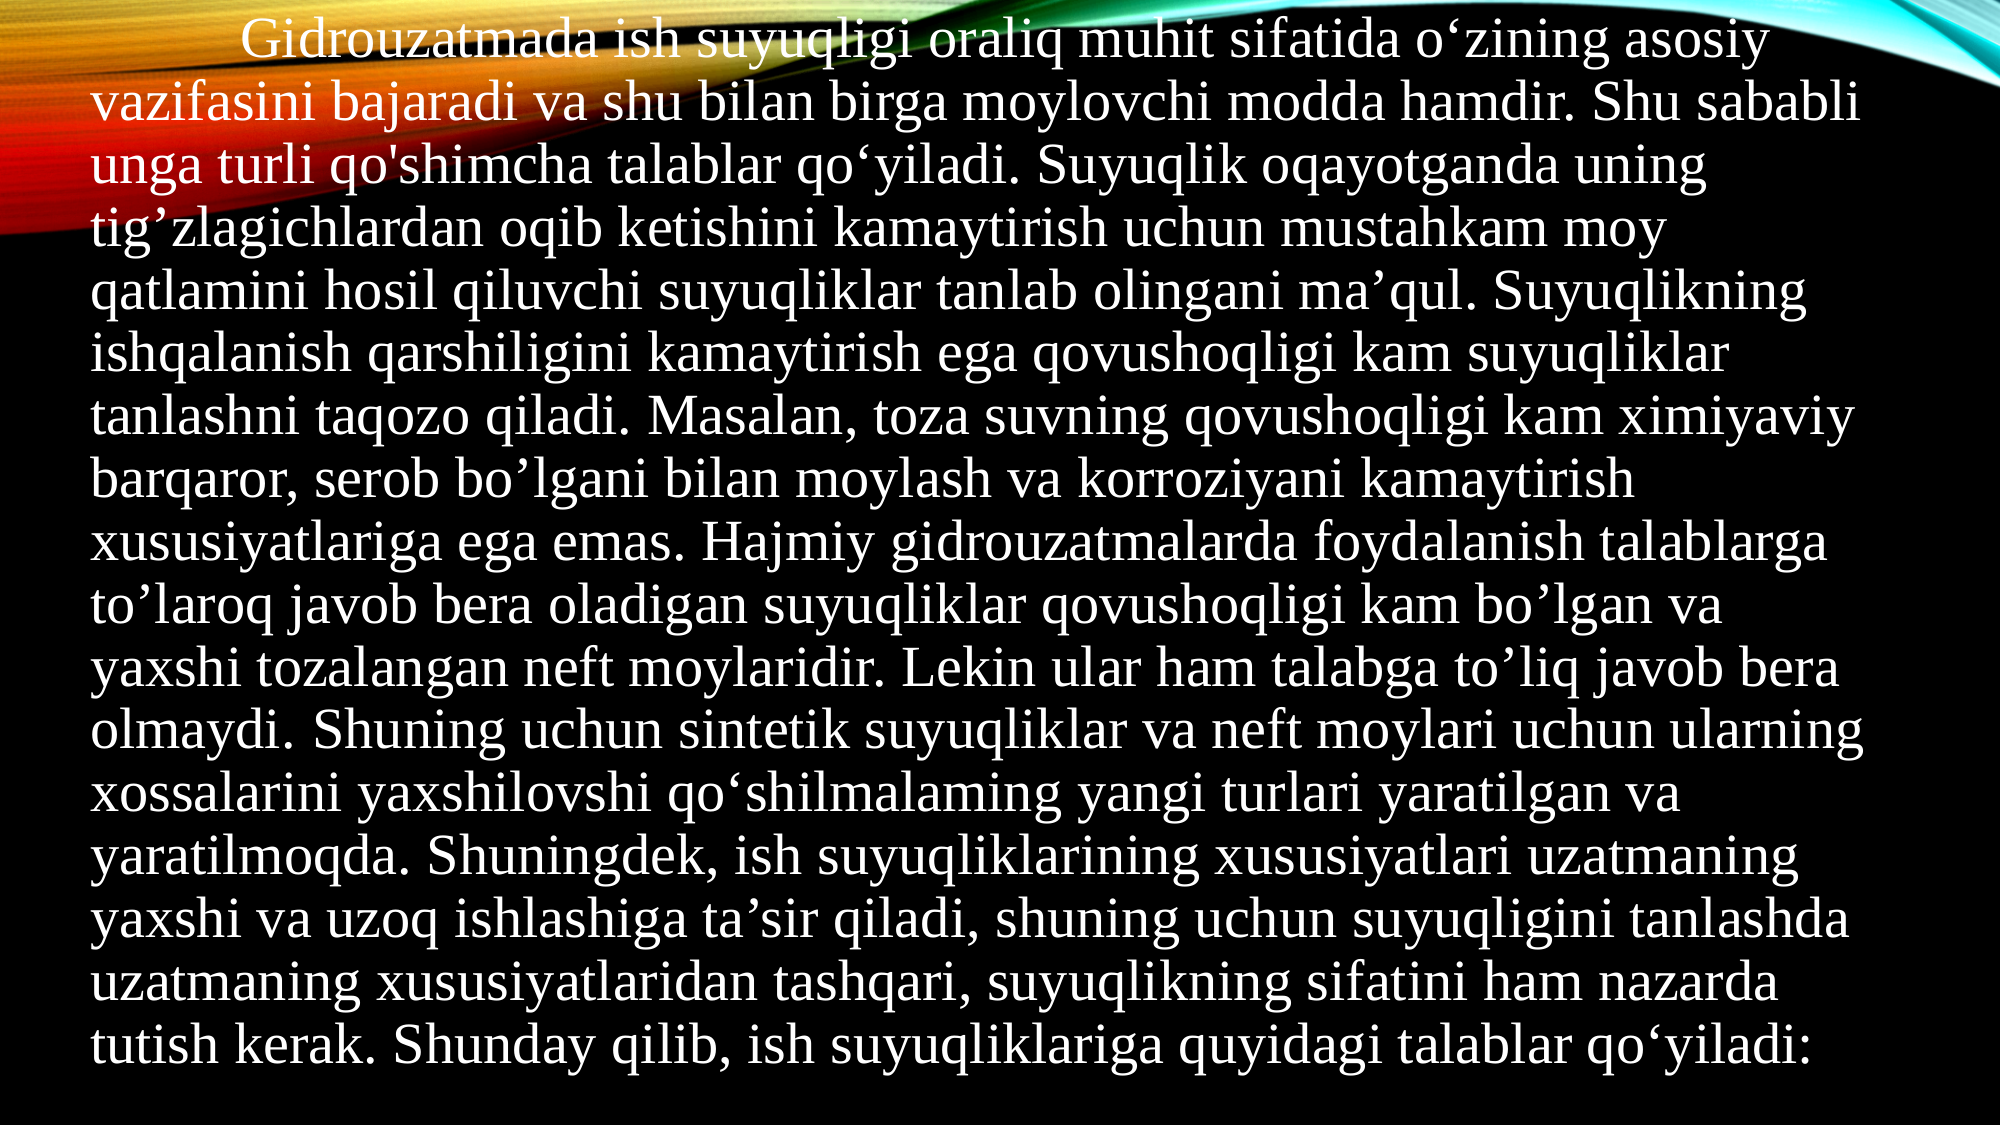

Gidrouzatmada ish suyuqligi oraliq muhit sifatida o‘zining asosiy vazifasini bajaradi va shu bilan birga moylovchi modda hamdir. Shu sababli unga turli qo'shimcha talablar qo‘yiladi. Suyuqlik oqayotganda uning tig’zlagichlardan oqib ketishini kamaytirish uchun mustahkam moy qatlamini hosil qiluvchi suyuqliklar tanlab olingani ma’qul. Suyuqlikning ishqalanish qarshiligini kamaytirish ega qovushoqligi kam suyuqliklar tanlashni taqozo qiladi. Masalan, toza suvning qovushoqligi kam ximiyaviy barqaror, serob bo’lgani bilan moylash va korroziyani kamaytirish xususiyatlariga ega emas. Hajmiy gidrouzatmalarda foydalanish talablarga to’laroq javob bera oladigan suyuqliklar qovushoqligi kam bo’lgan va yaxshi tozalangan neft moylaridir. Lekin ular ham talabga to’liq javob bera olmaydi. Shuning uchun sintetik suyuqliklar va neft moylari uchun ularning xossalarini yaxshilovshi qo‘shilmalaming yangi turlari yaratilgan va yaratilmoqda. Shuningdek, ish suyuqliklarining xususiyatlari uzatmaning yaxshi va uzoq ishlashiga ta’sir qiladi, shuning uchun suyuqligini tanlashda uzatmaning xususiyatlaridan tashqari, suyuqlikning sifatini ham nazarda tutish kerak. Shunday qilib, ish suyuqliklariga quyidagi talablar qo‘yiladi: